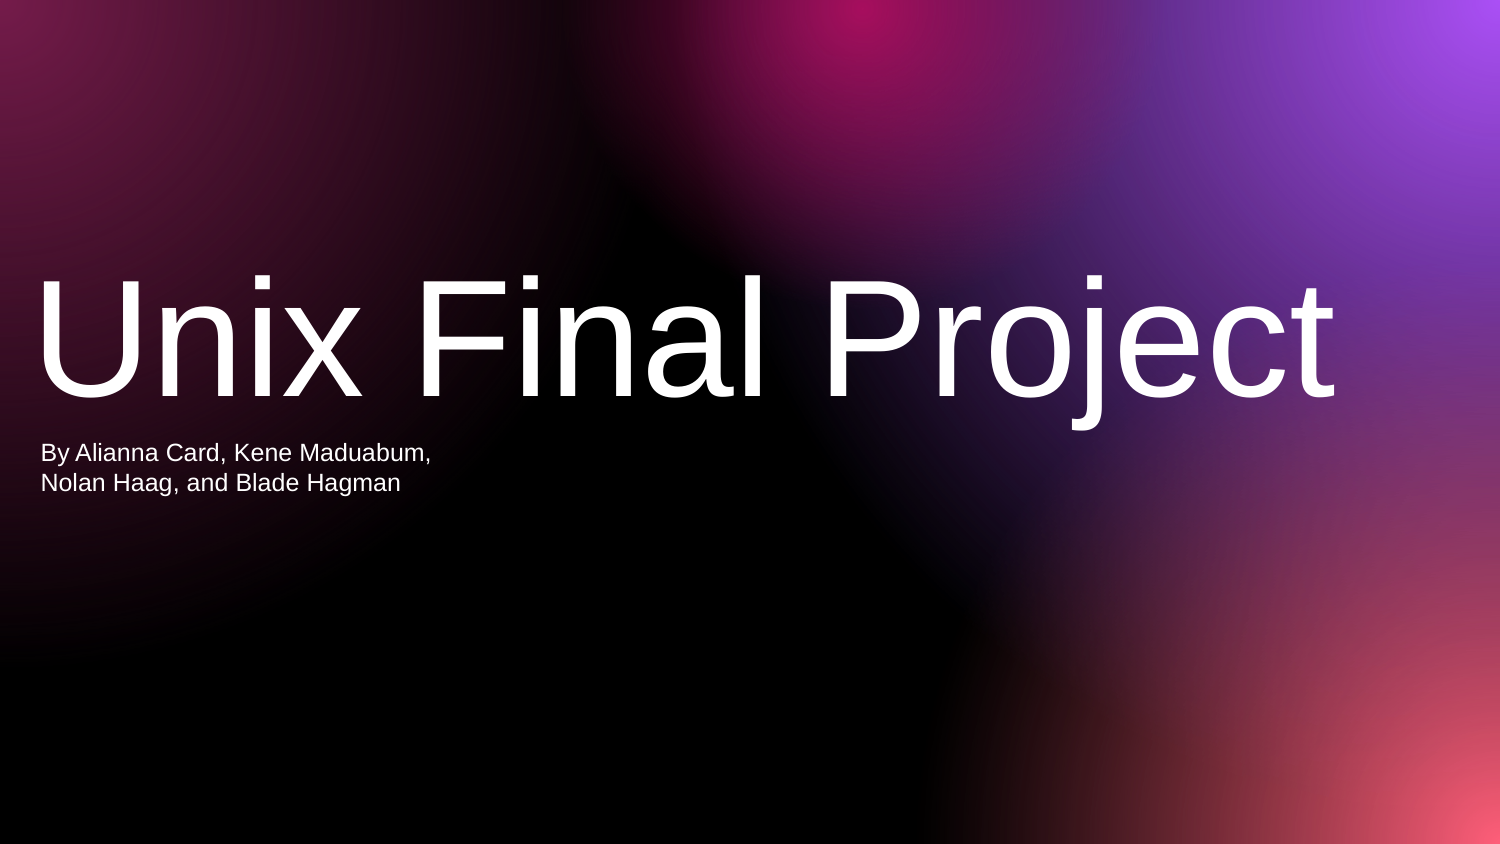

Unix Final Project
By Alianna Card, Kene Maduabum, Nolan Haag, and Blade Hagman